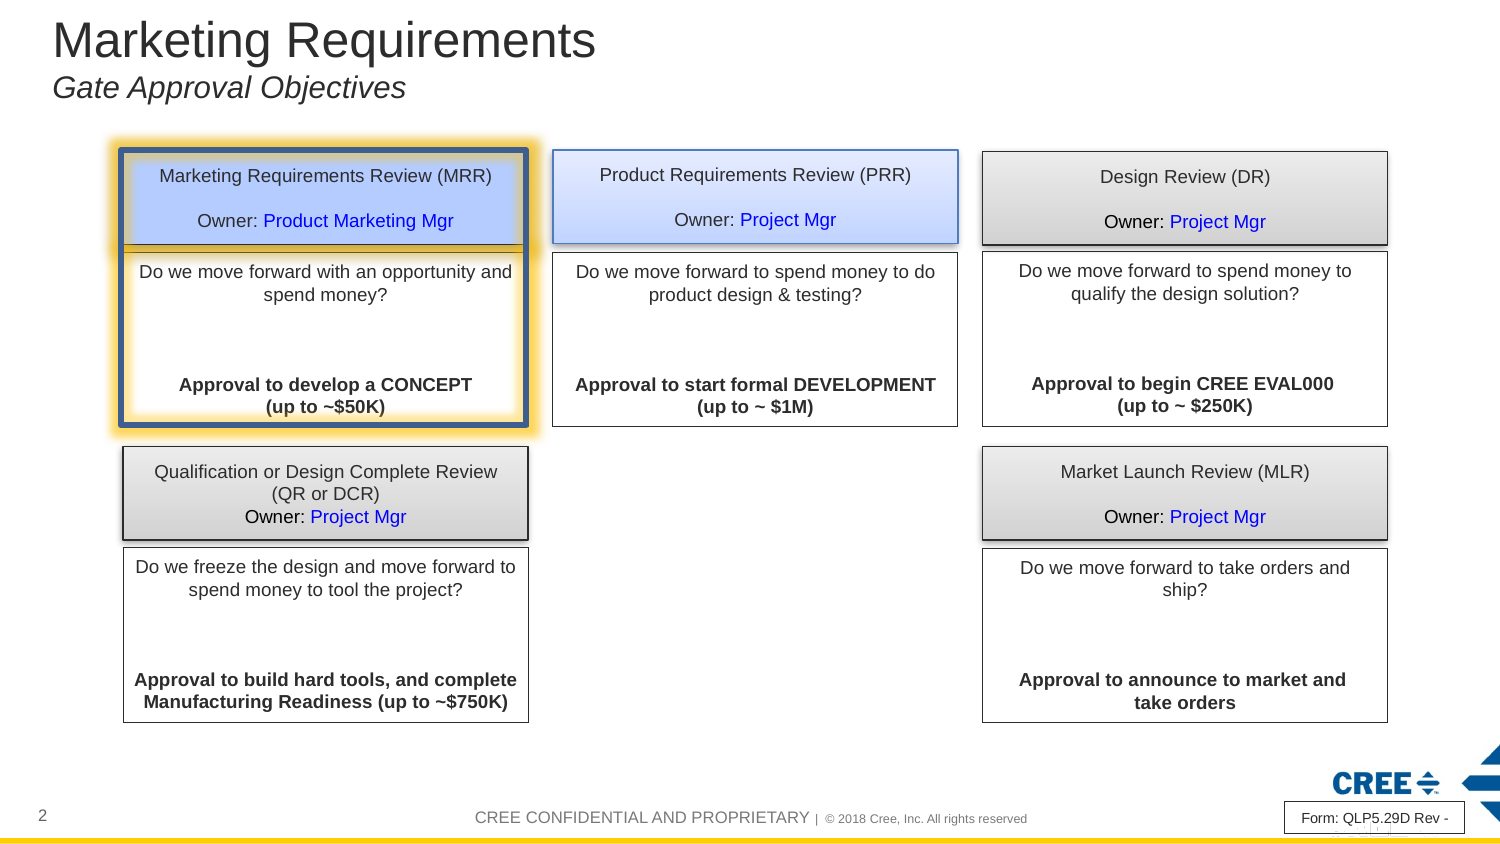

# Marketing Requirements Gate Approval Objectives

Product Requirements Review (PRR)

Owner: Project Mgr
Design Review (DR)

Owner: Project Mgr
Marketing Requirements Review (MRR)

Owner: Product Marketing Mgr
Do we move forward to spend money to qualify the design solution?

Approval to begin CREE EVAL000
(up to ~ $250K)
Do we move forward to spend money to do product design & testing?

Approval to start formal DEVELOPMENT
(up to ~ $1M)
Do we move forward with an opportunity and spend money?

Approval to develop a CONCEPT
(up to ~$50K)
Market Launch Review (MLR)

Owner: Project Mgr
Qualification or Design Complete Review (QR or DCR)
Owner: Project Mgr
Do we freeze the design and move forward to spend money to tool the project?

Approval to build hard tools, and complete Manufacturing Readiness (up to ~$750K)
Do we move forward to take orders and ship?

Approval to announce to market and
take orders
Form: QLP5.29D Rev -